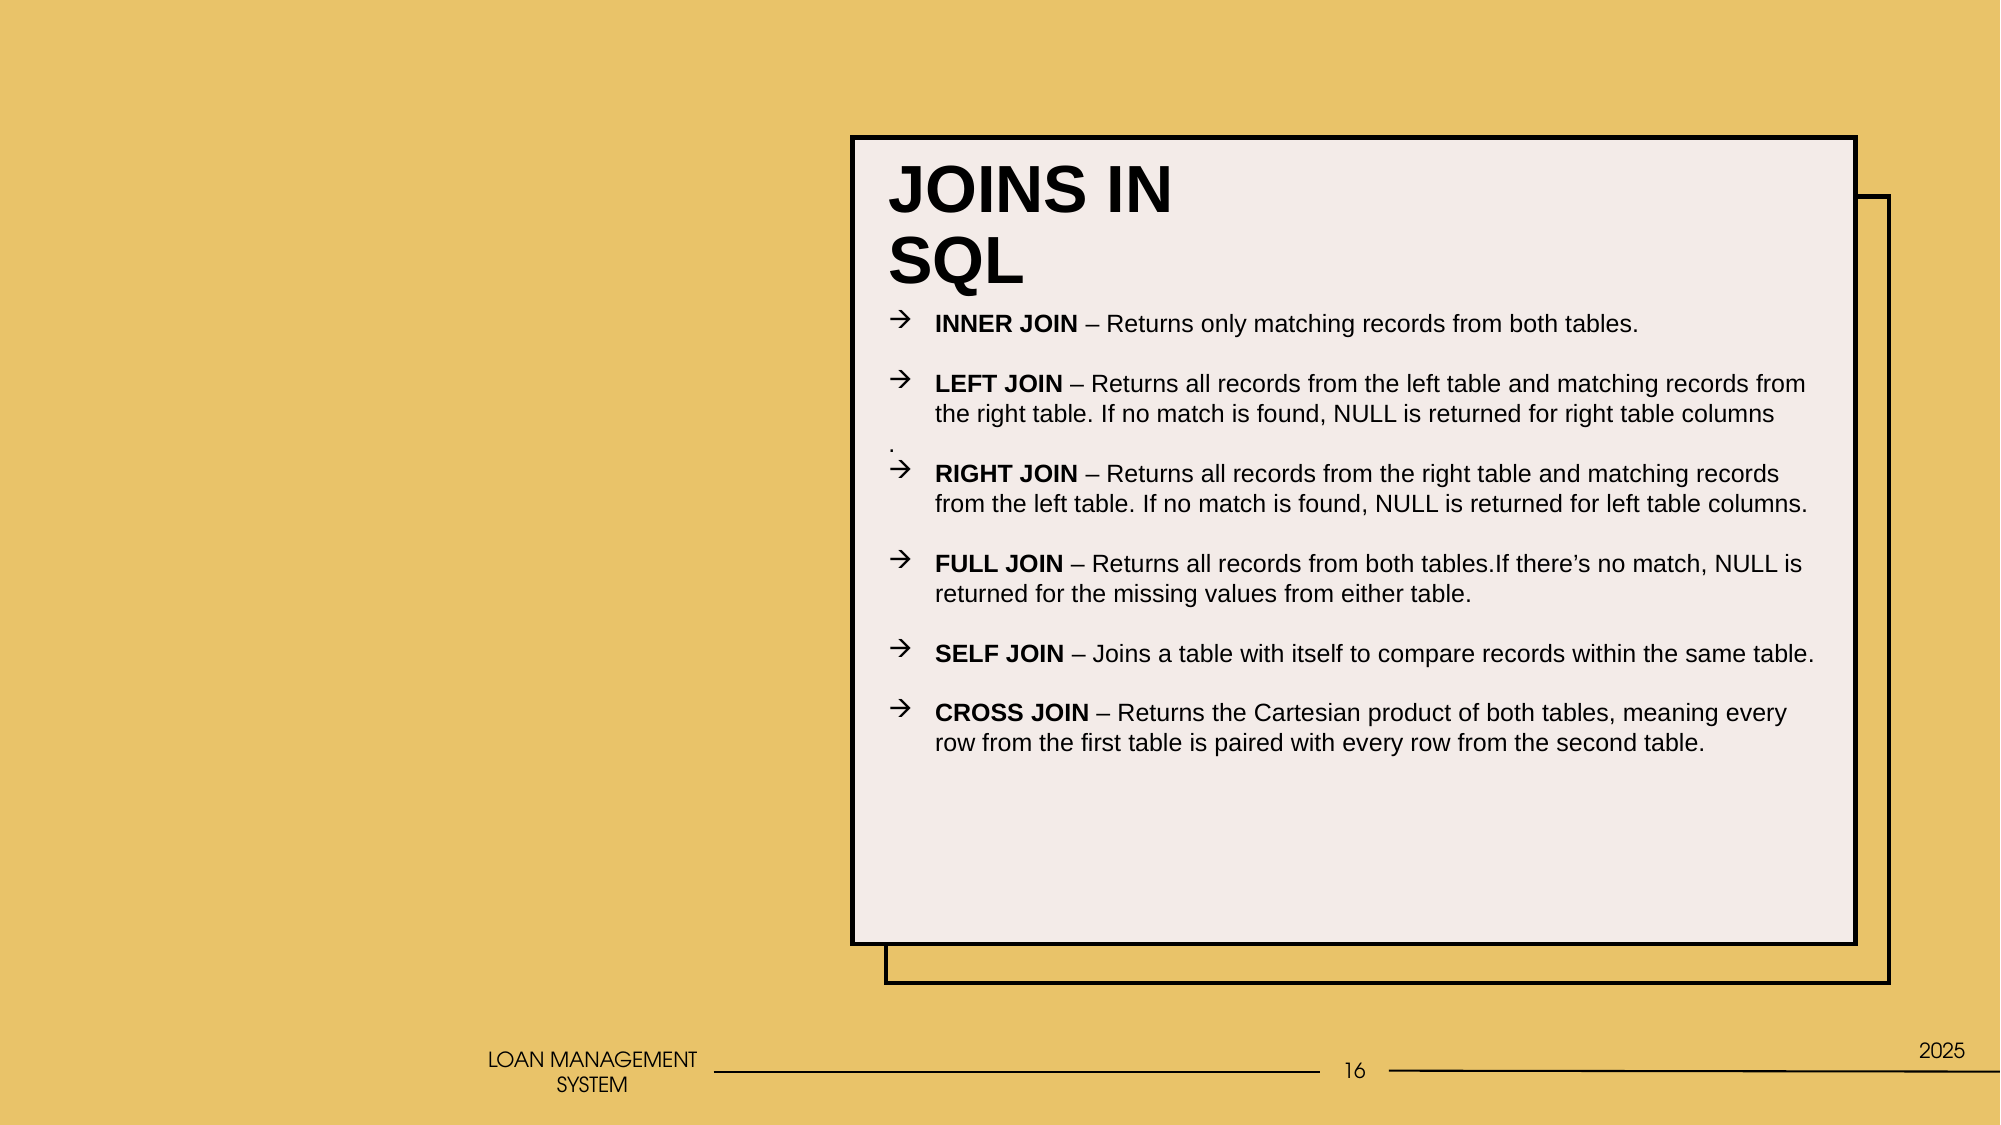

# JOINS IN SQL
INNER JOIN – Returns only matching records from both tables.

LEFT JOIN – Returns all records from the left table and matching records from the right table. If no match is found, NULL is returned for right table columns
.
RIGHT JOIN – Returns all records from the right table and matching records from the left table. If no match is found, NULL is returned for left table columns.

FULL JOIN – Returns all records from both tables.If there’s no match, NULL is returned for the missing values from either table.

SELF JOIN – Joins a table with itself to compare records within the same table.

CROSS JOIN – Returns the Cartesian product of both tables, meaning every row from the first table is paired with every row from the second table.
2025
16
LOAN MANAGEMENT SYSTEM